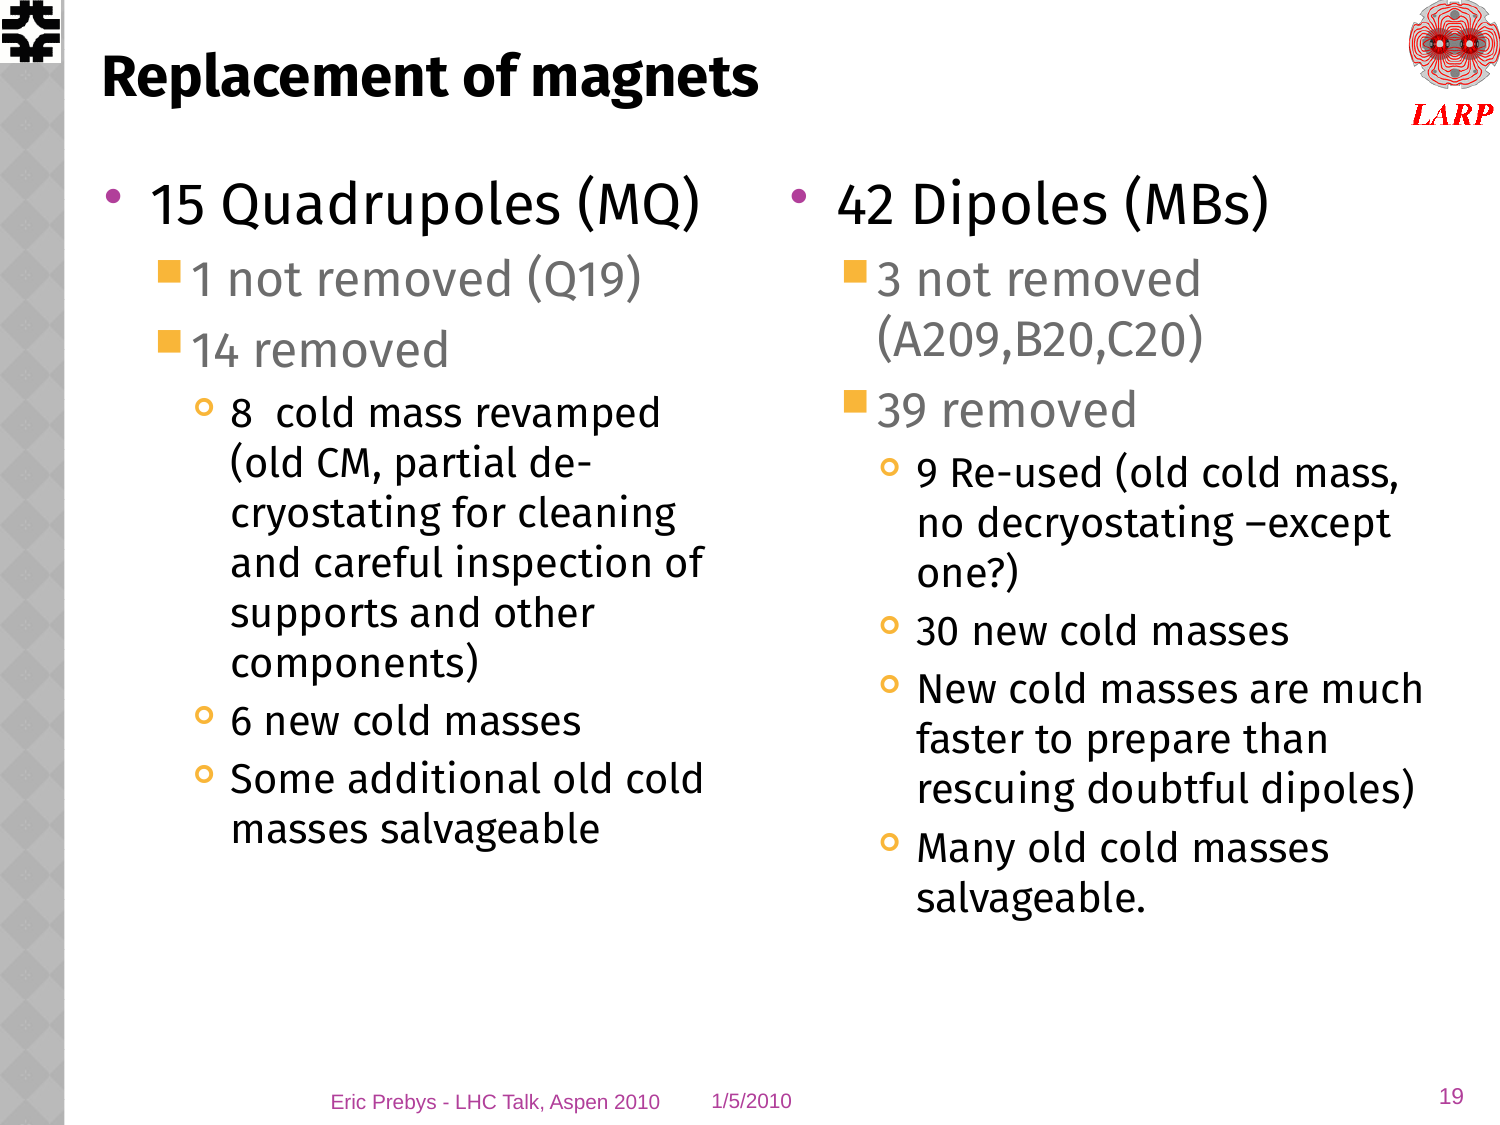

# Replacement of magnets
15 Quadrupoles (MQ)
1 not removed (Q19)
14 removed
8  cold mass revamped (old CM, partial de-cryostating for cleaning and careful inspection of supports and other components)
6 new cold masses
Some additional old cold masses salvageable
42 Dipoles (MBs)
3 not removed (A209,B20,C20)
39 removed
9 Re-used (old cold mass, no decryostating –except one?)
30 new cold masses
New cold masses are much faster to prepare than rescuing doubtful dipoles)
Many old cold masses salvageable.
19
Eric Prebys - LHC Talk, Aspen 2010
1/5/2010